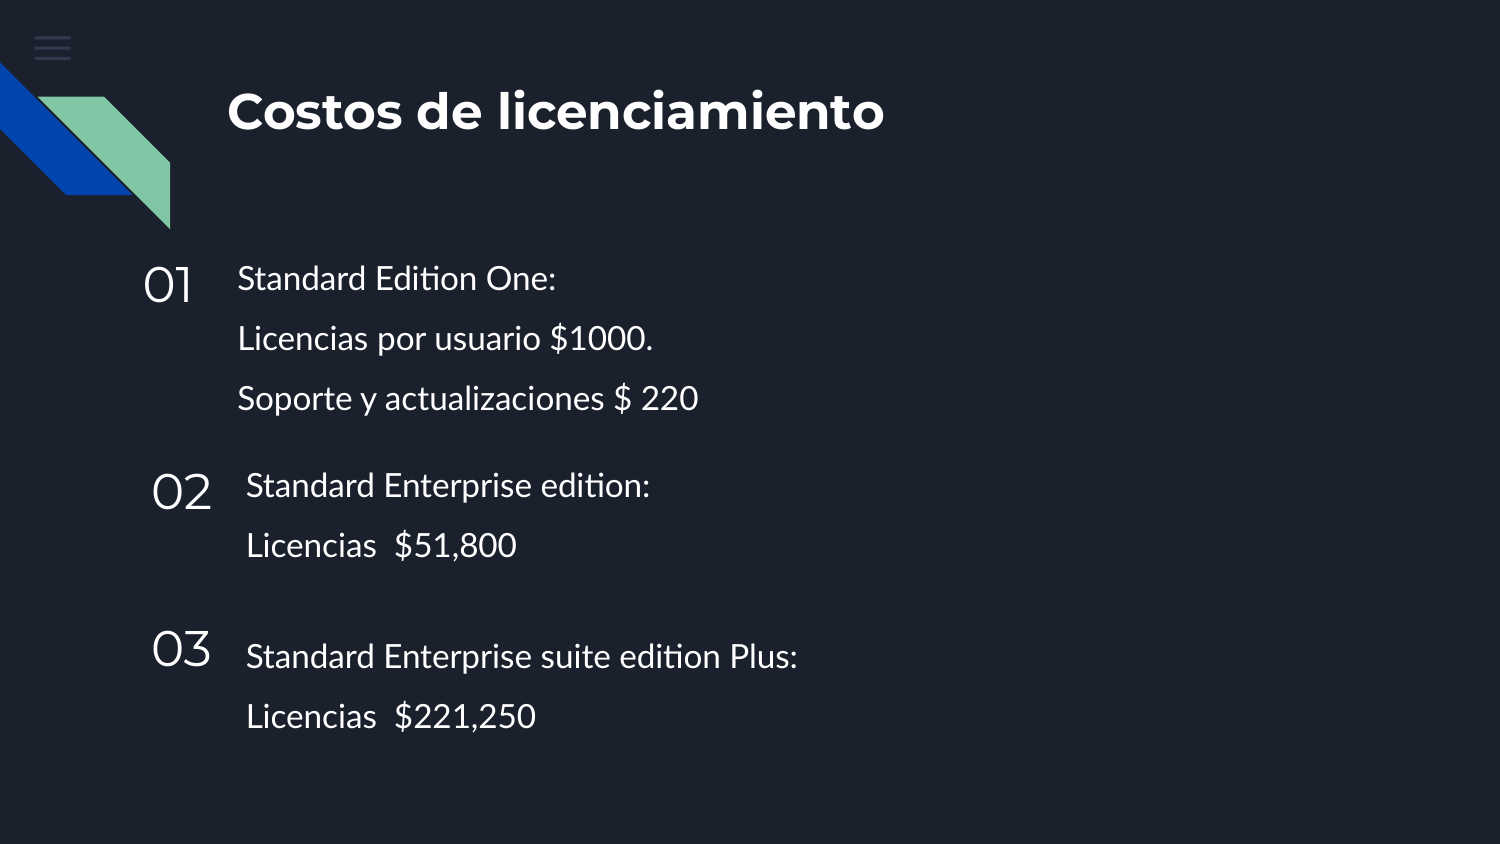

# Costos de licenciamiento
Standard Edition One:
Licencias por usuario $1000.
Soporte y actualizaciones $ 220

01
Standard Enterprise edition:
Licencias  $51,800

02
03
Standard Enterprise suite edition Plus:
Licencias  $221,250